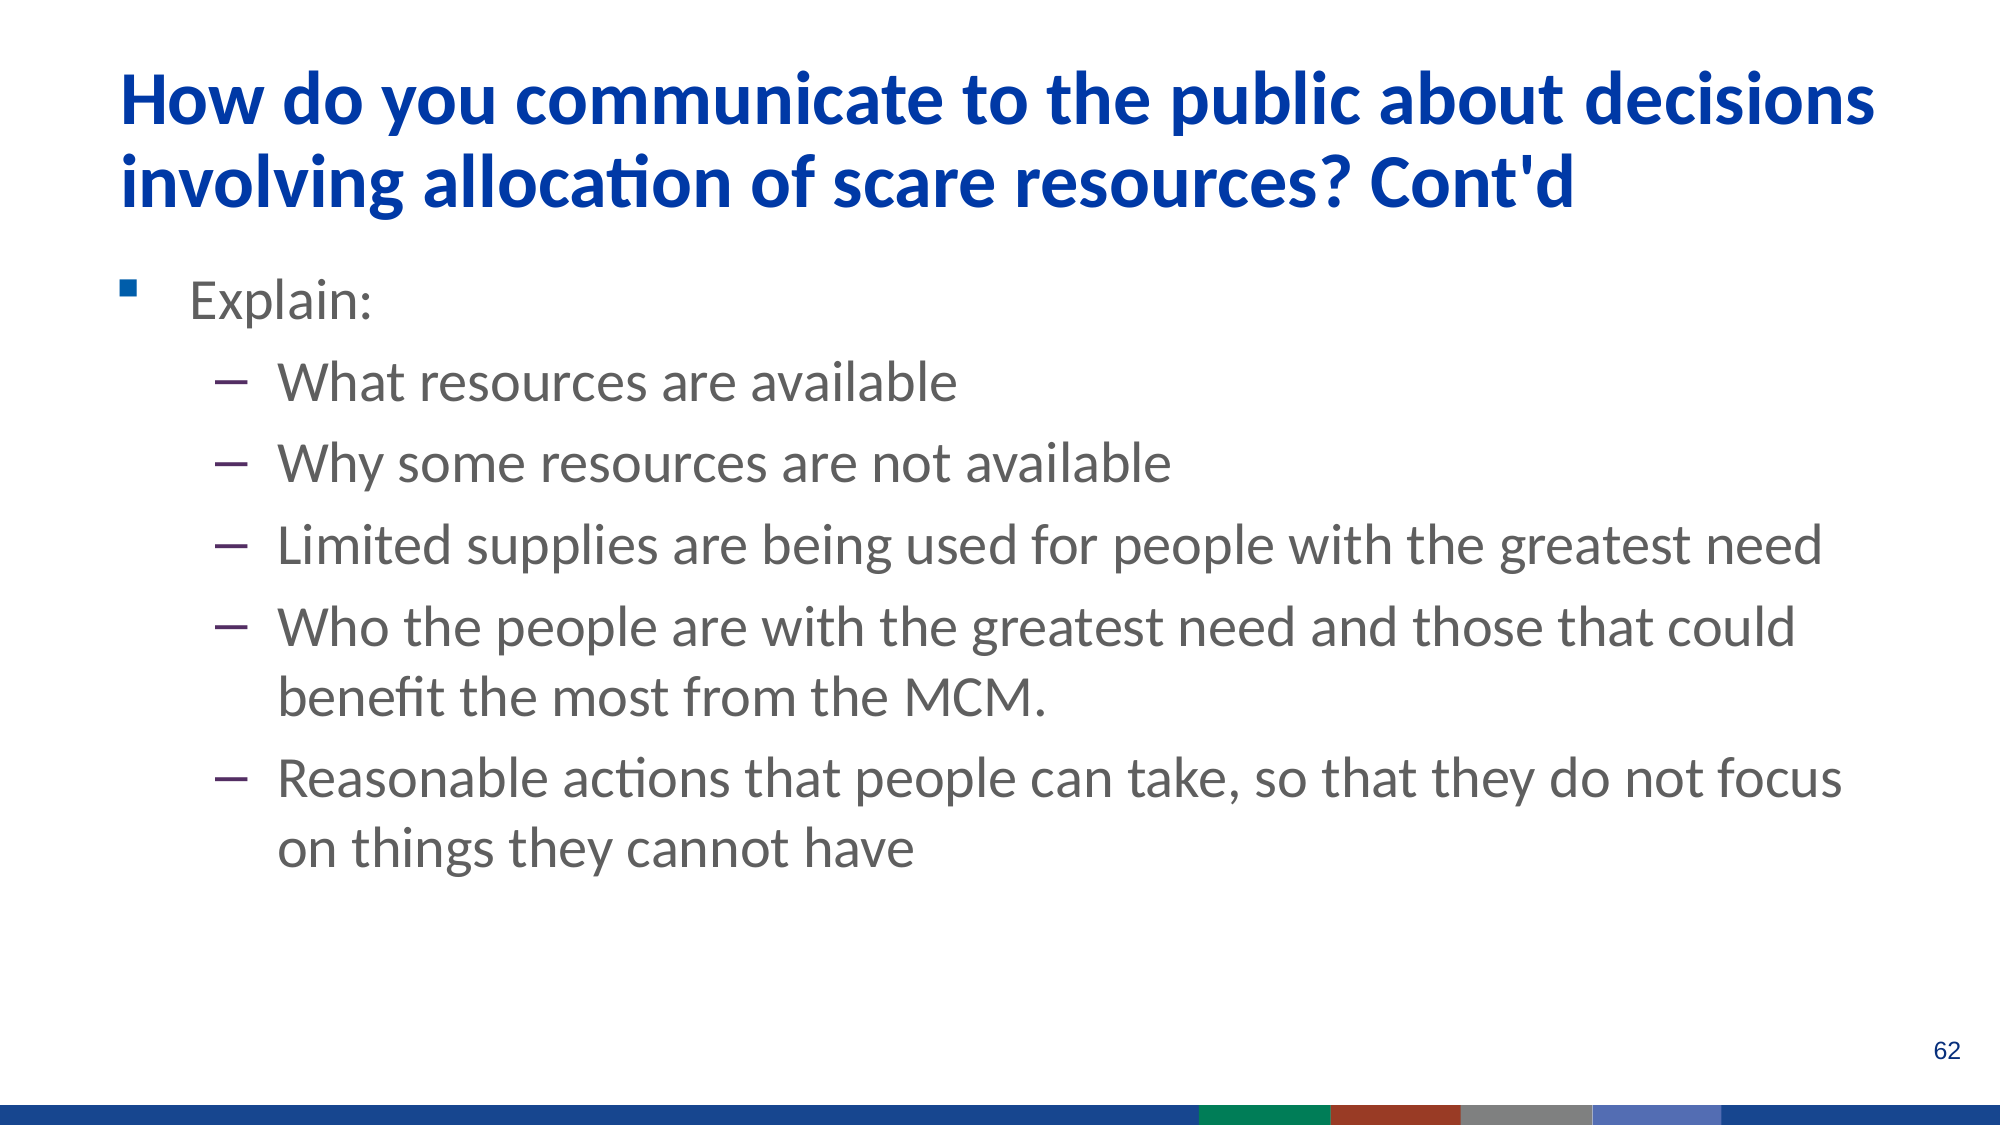

# How do you communicate to the public about decisions involving allocation of scare resources? Cont'd
Explain:
What resources are available
Why some resources are not available
Limited supplies are being used for people with the greatest need
Who the people are with the greatest need and those that could benefit the most from the MCM.
Reasonable actions that people can take, so that they do not focus on things they cannot have

62